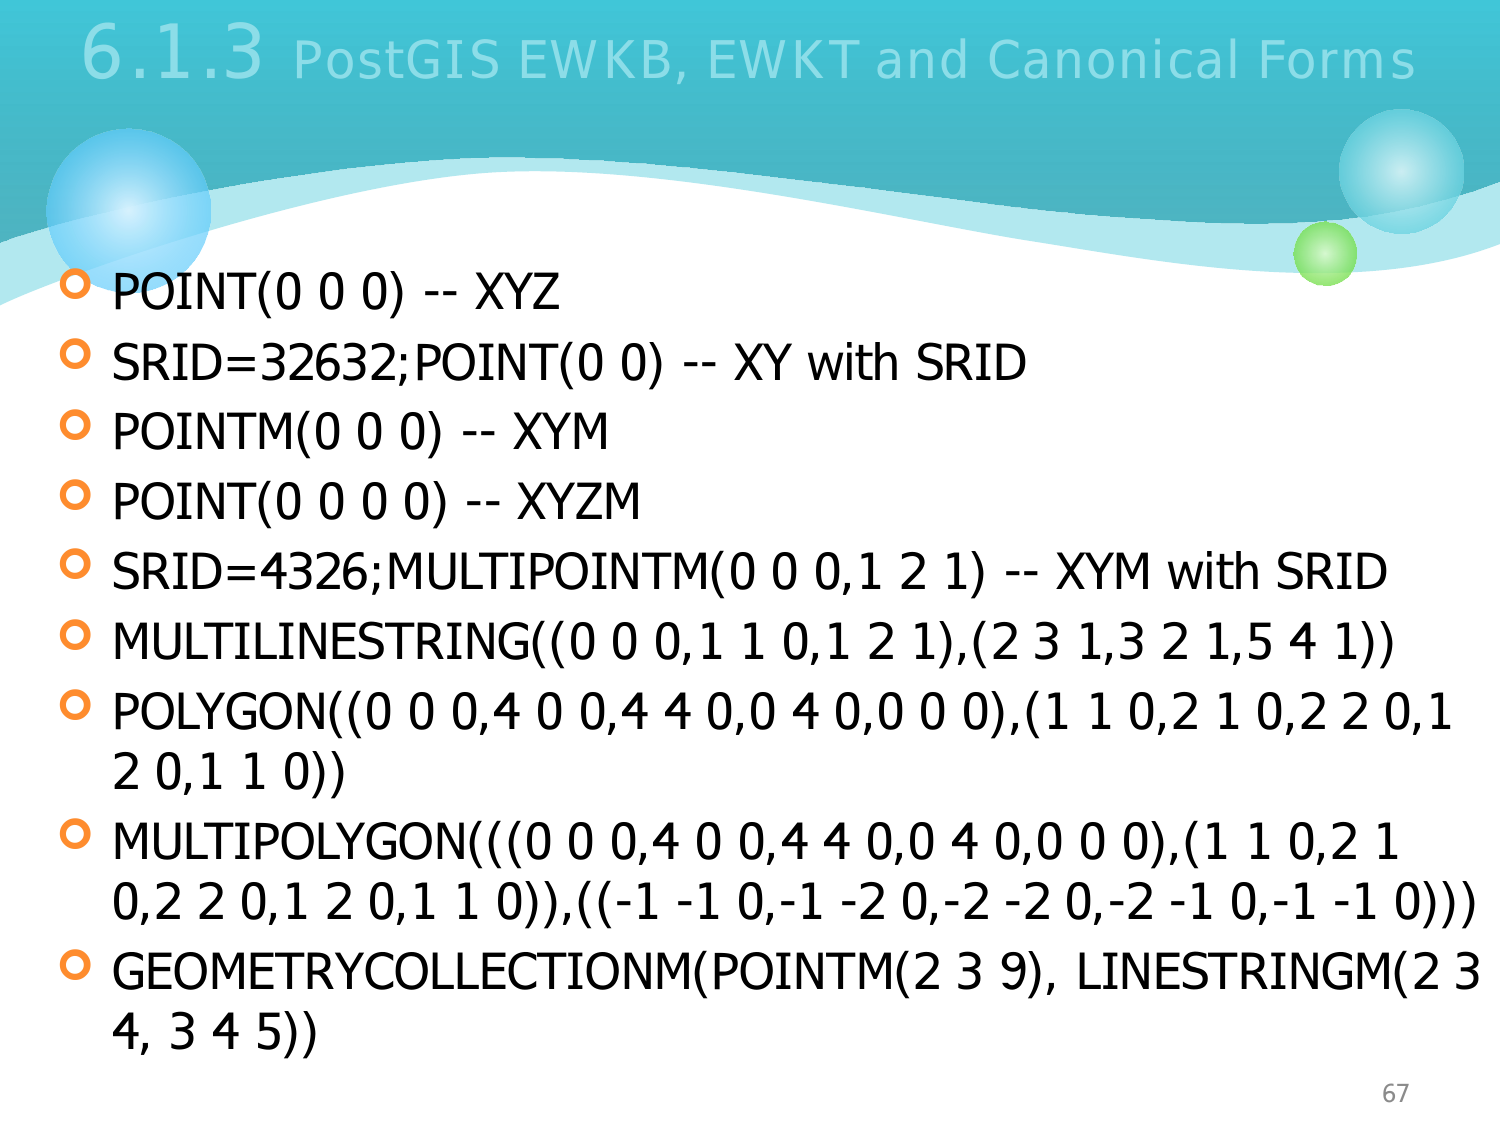

# 6.1.3 PostGIS EWKB, EWKT and Canonical Forms
POINT(0 0 0) -- XYZ
SRID=32632;POINT(0 0) -- XY with SRID
POINTM(0 0 0) -- XYM
POINT(0 0 0 0) -- XYZM
SRID=4326;MULTIPOINTM(0 0 0,1 2 1) -- XYM with SRID
MULTILINESTRING((0 0 0,1 1 0,1 2 1),(2 3 1,3 2 1,5 4 1))
POLYGON((0 0 0,4 0 0,4 4 0,0 4 0,0 0 0),(1 1 0,2 1 0,2 2 0,1 2 0,1 1 0))
MULTIPOLYGON(((0 0 0,4 0 0,4 4 0,0 4 0,0 0 0),(1 1 0,2 1 0,2 2 0,1 2 0,1 1 0)),((-1 -1 0,-1 -2 0,-2 -2 0,-2 -1 0,-1 -1 0)))
GEOMETRYCOLLECTIONM(POINTM(2 3 9), LINESTRINGM(2 3 4, 3 4 5))
67